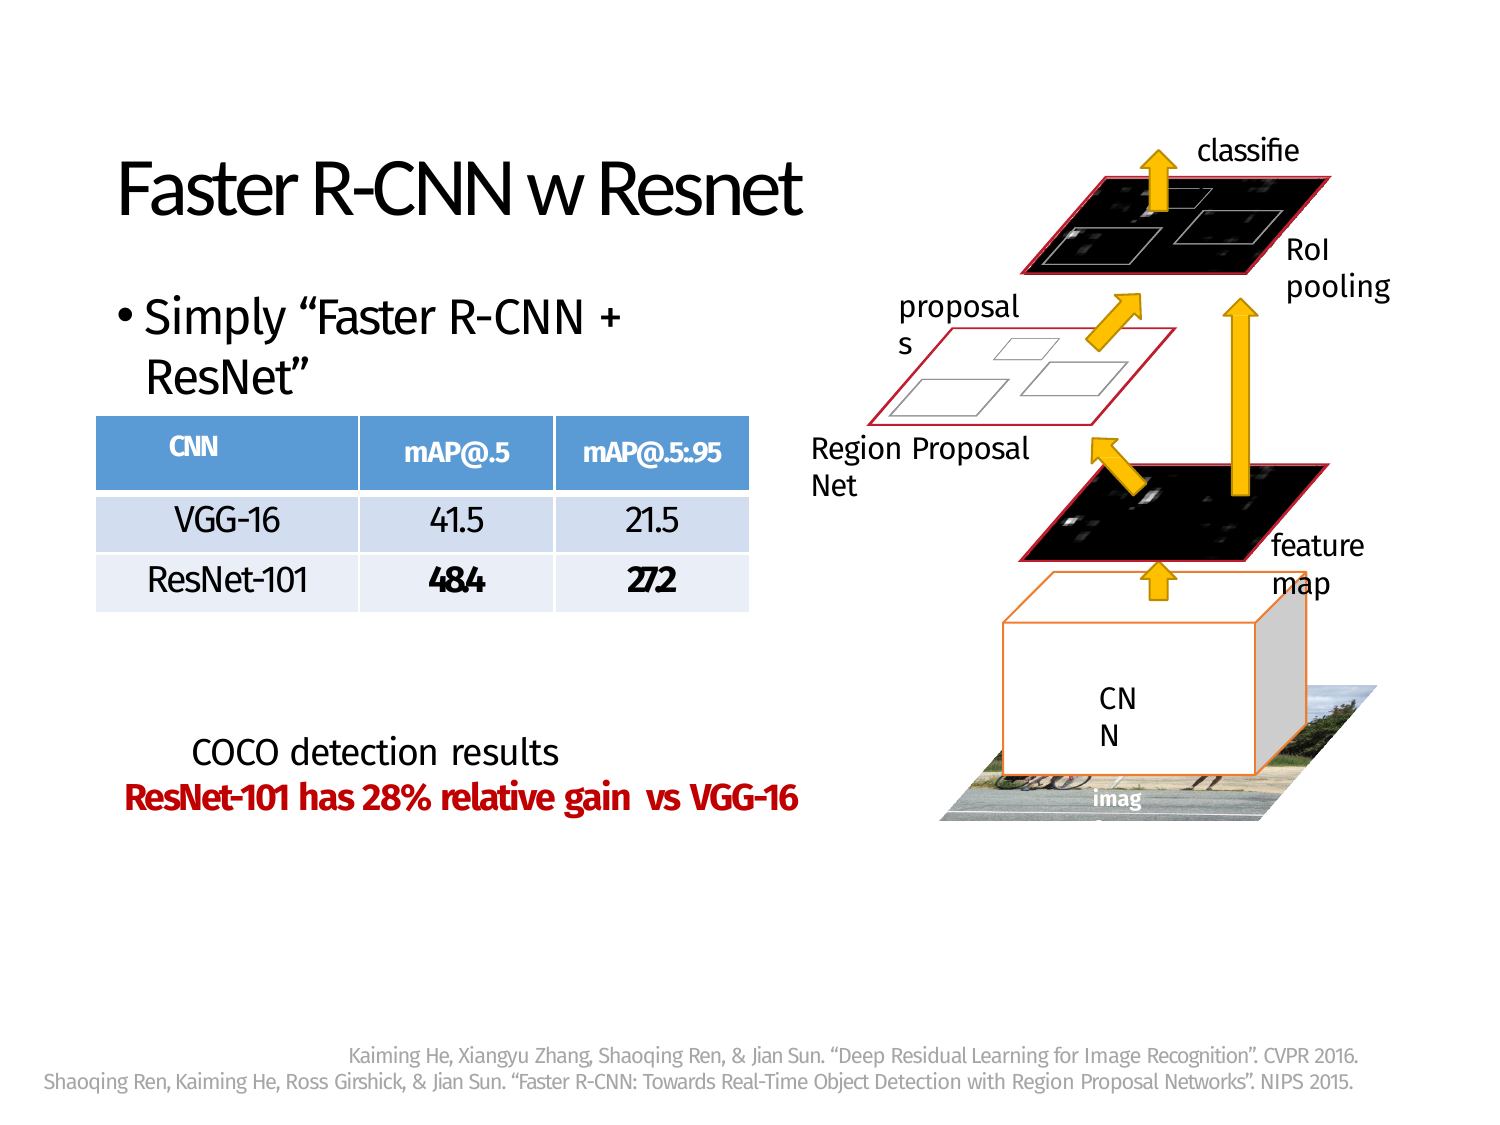

classifier
# Faster R-CNN w Resnet

RoI pooling
Simply “Faster R-CNN + ResNet”
proposals

| CNN | mAP@.5 | mAP@.5:.95 |
| --- | --- | --- |
| VGG-16 | 41.5 | 21.5 |
| ResNet-101 | 48.4 | 27.2 |
Region Proposal Net

feature map

CNN

COCO detection  results
ResNet-101 has 28% relative gain  vs VGG-16
image
Kaiming He, Xiangyu Zhang, Shaoqing Ren, & Jian Sun. “Deep Residual Learning for Image Recognition”. CVPR 2016.  Shaoqing Ren, Kaiming He, Ross Girshick, & Jian Sun. “Faster R-CNN: Towards Real-Time Object Detection with Region Proposal Networks”. NIPS 2015.